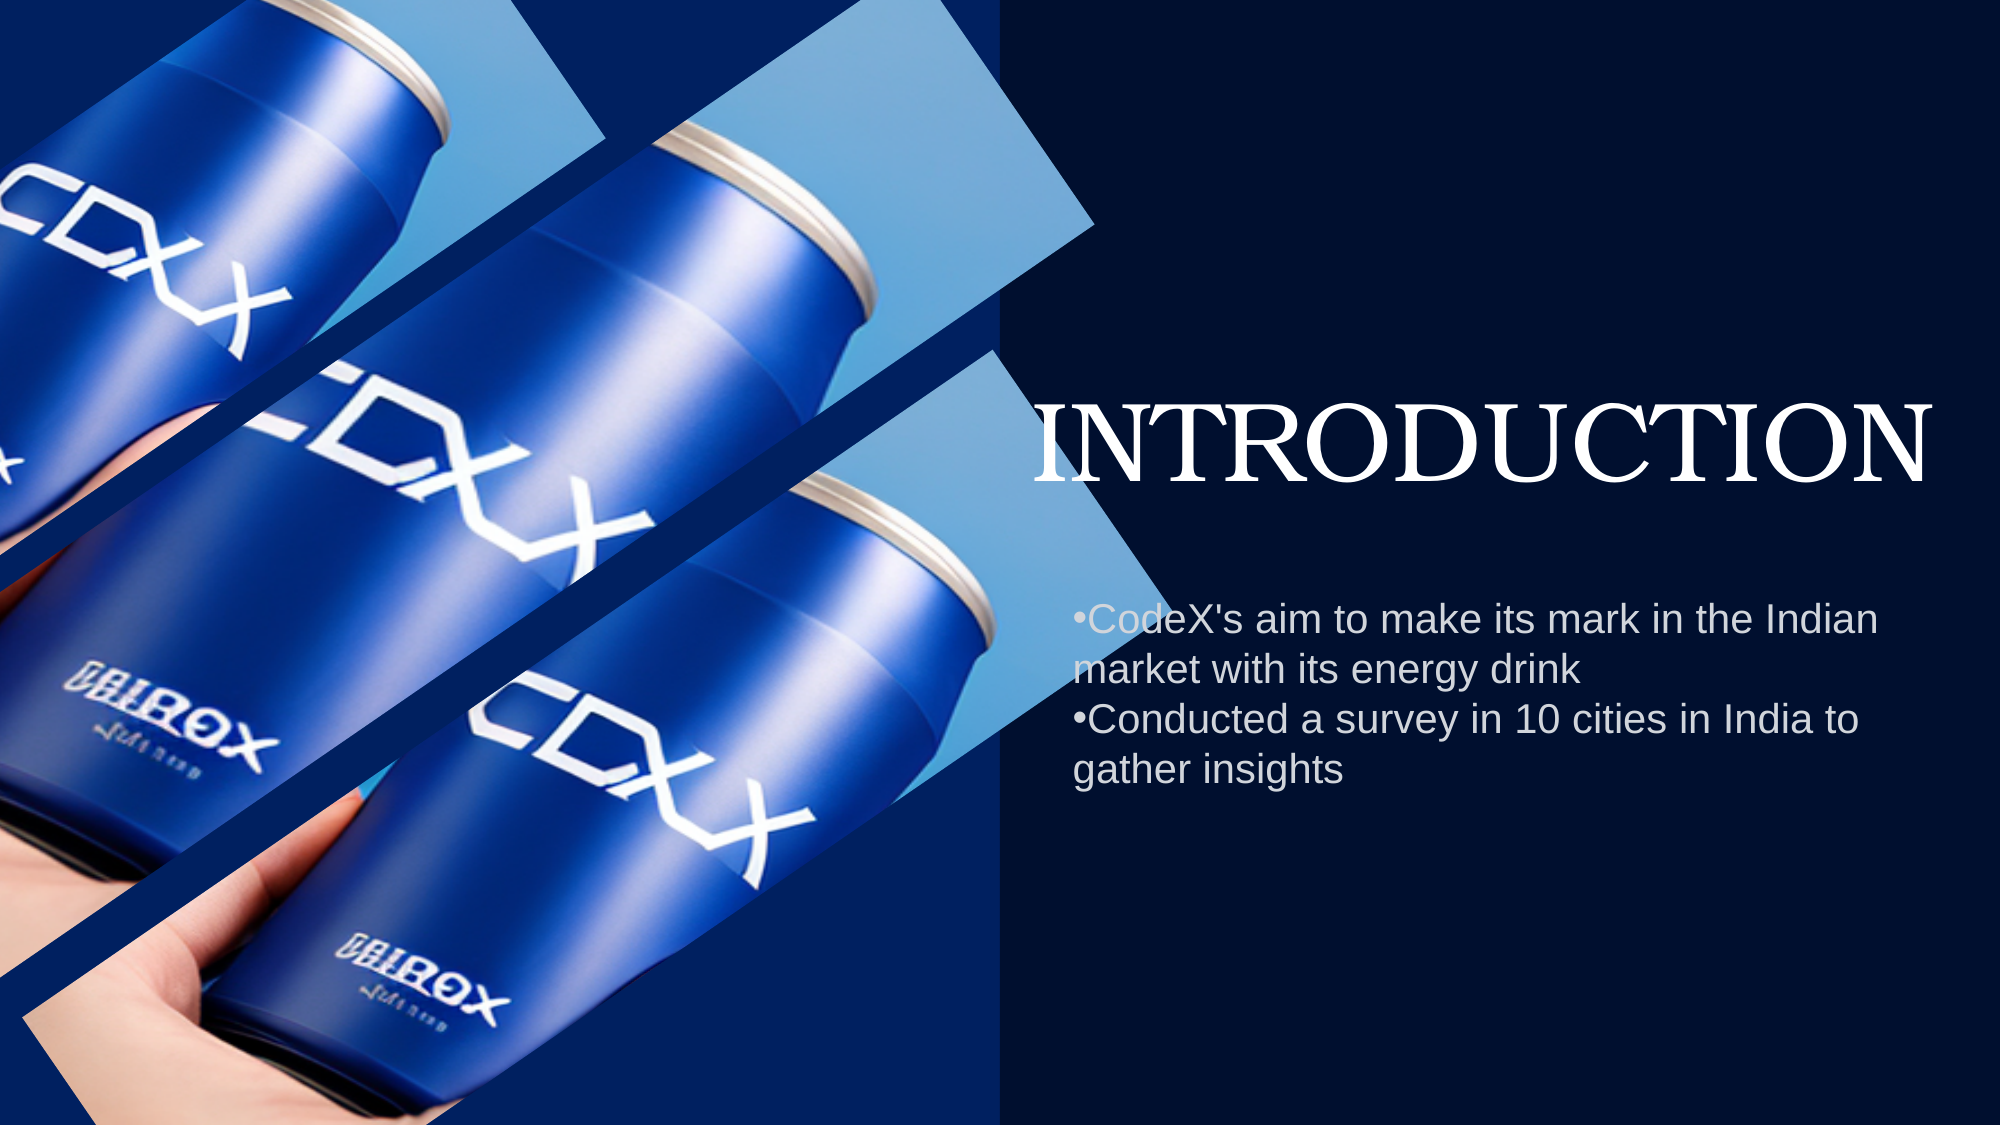

INTRODUCTION
CodeX's aim to make its mark in the Indian market with its energy drink
Conducted a survey in 10 cities in India to gather insights